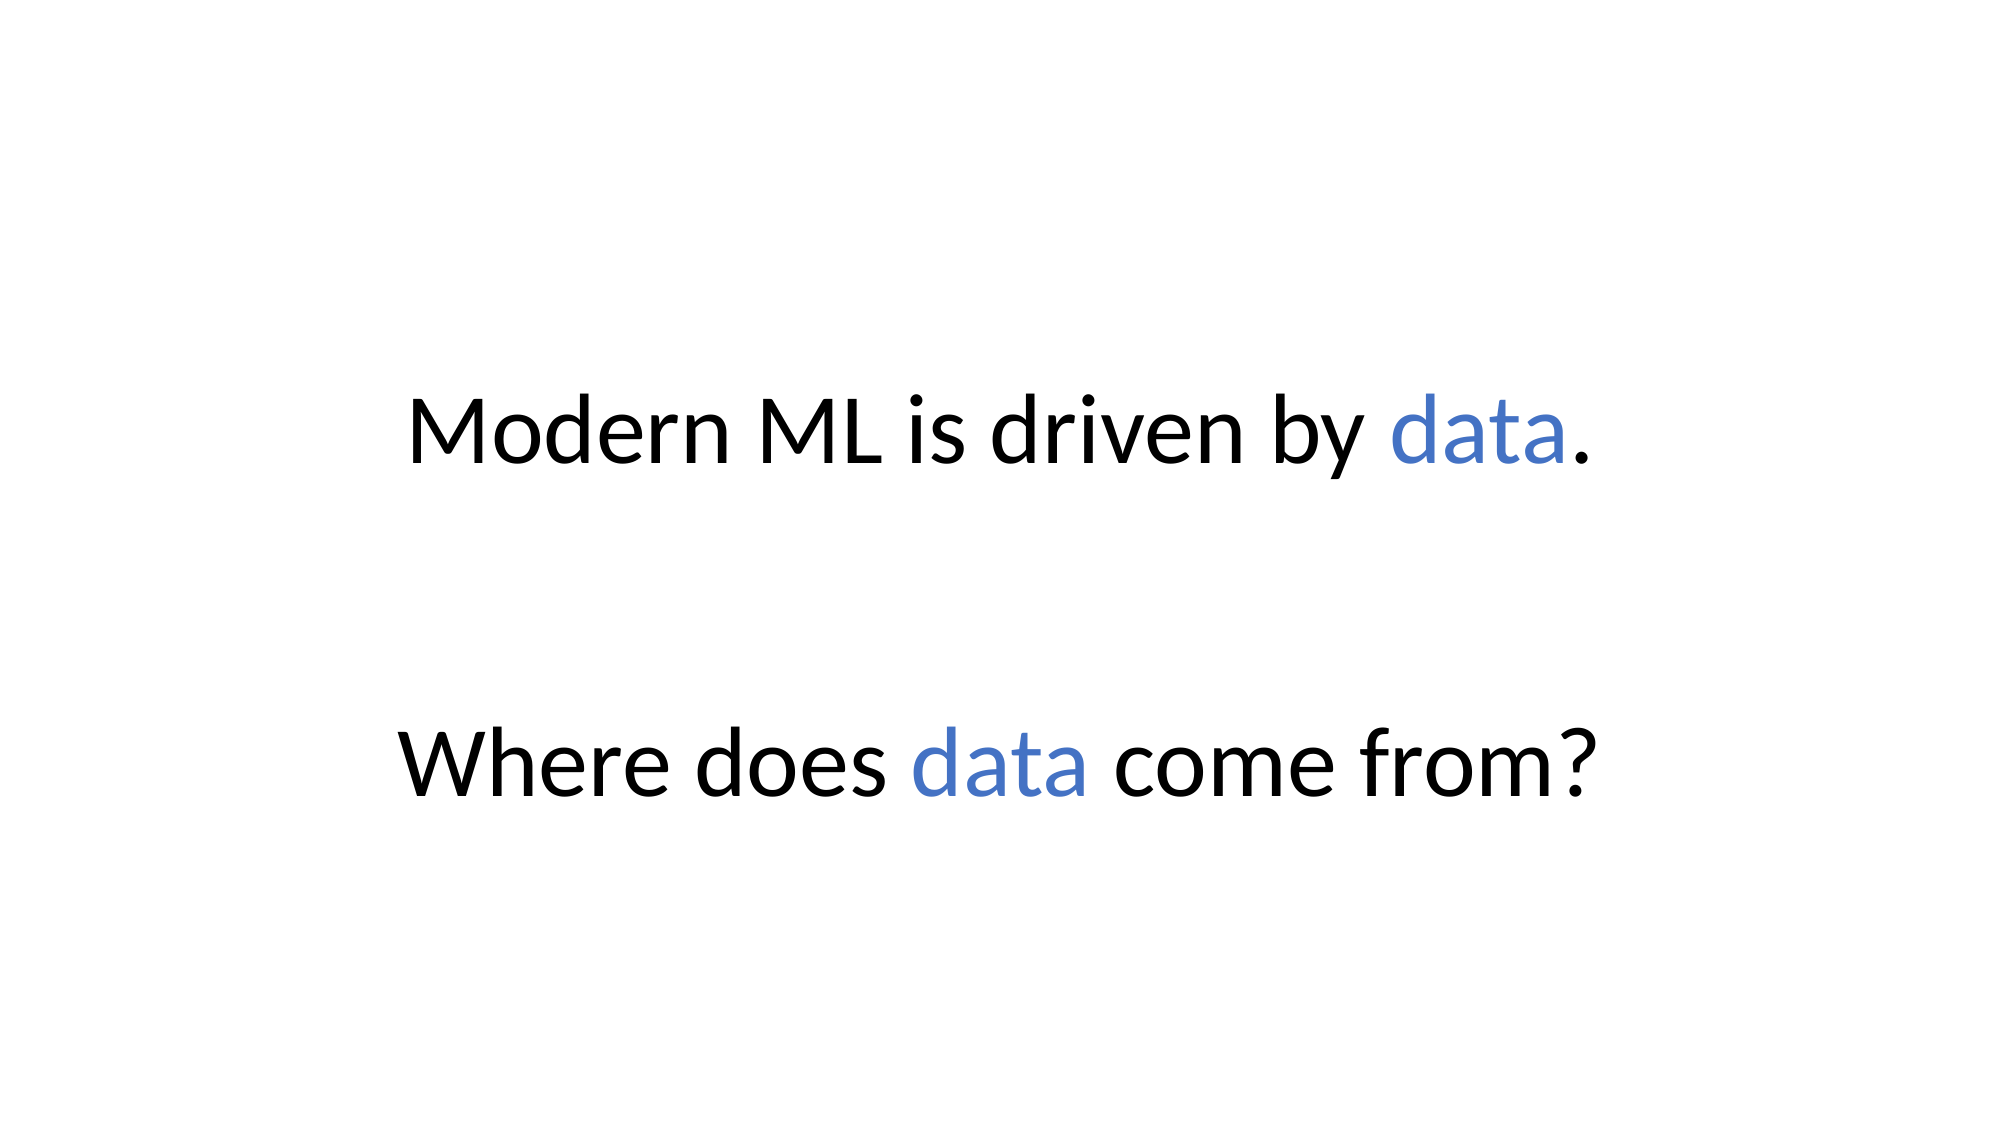

# Modern ML is driven by data.
Where does data come from?